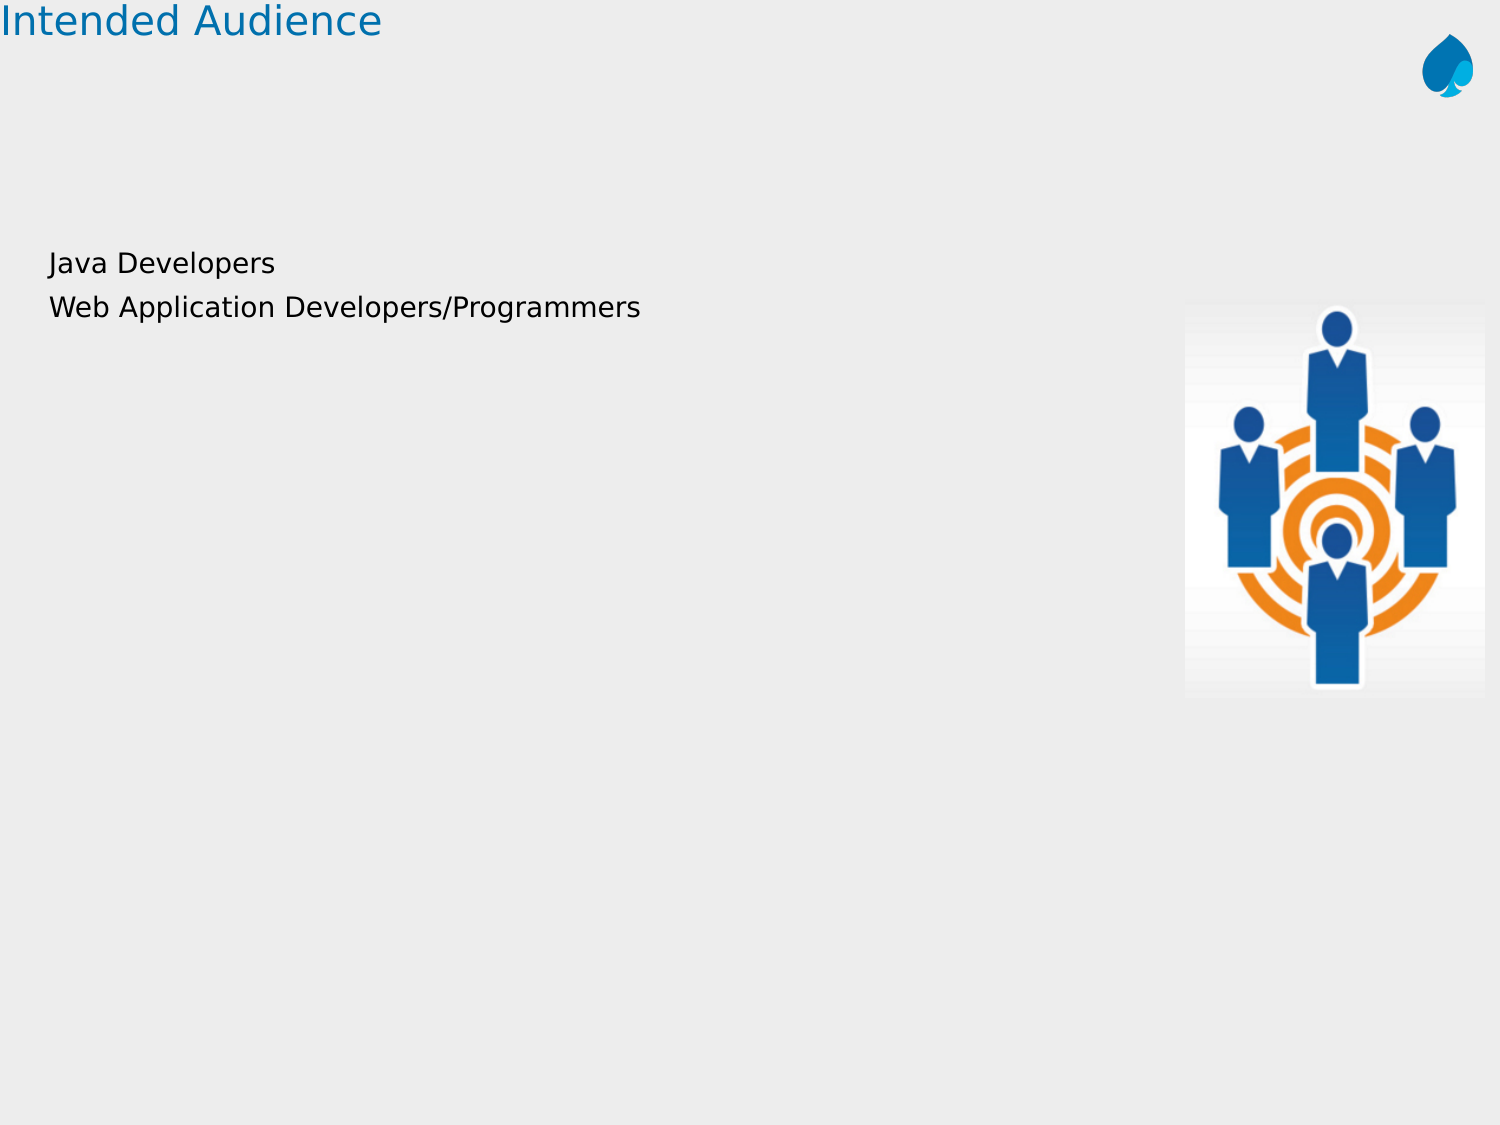

# Intended Audience
Java Developers
Web Application Developers/Programmers